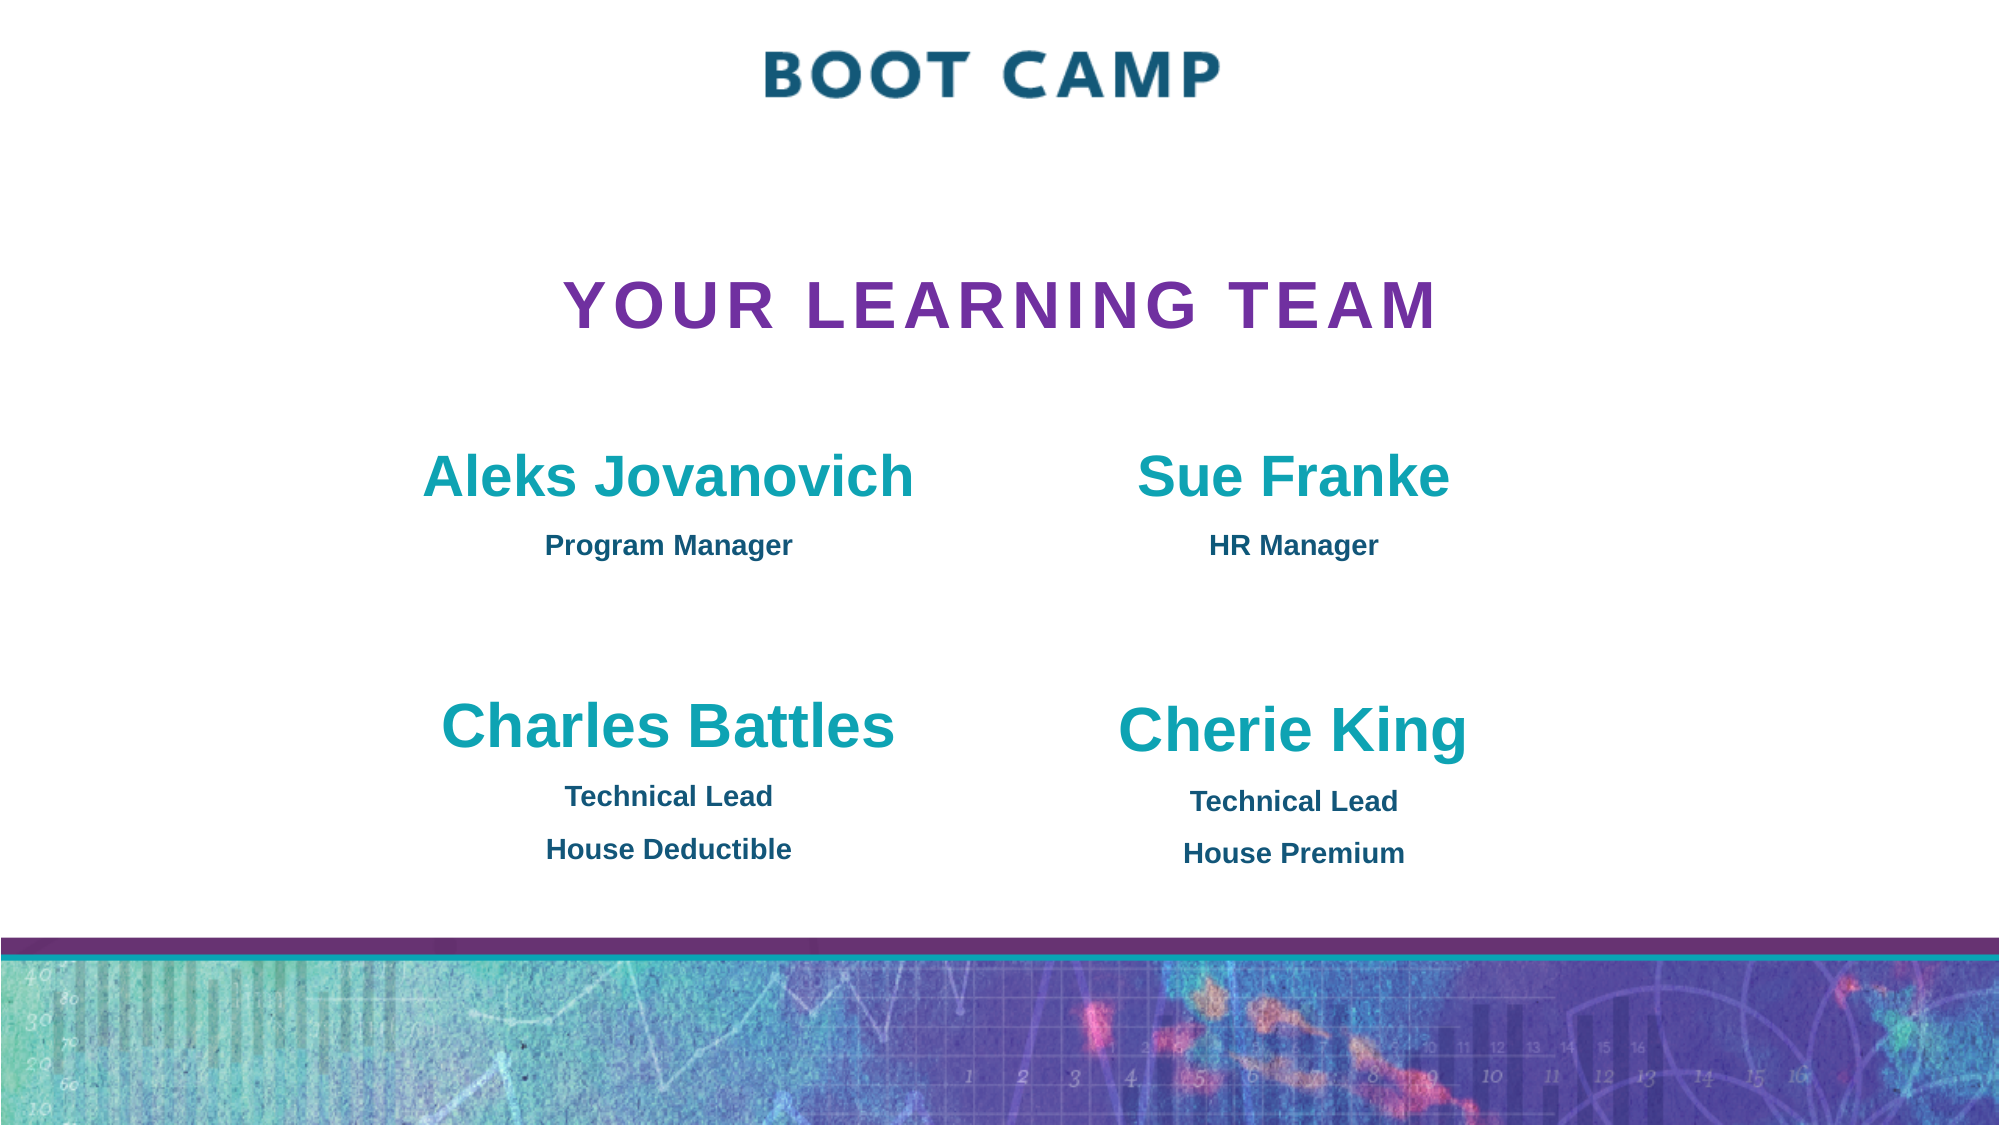

YOUR LEARNING TEAM
Aleks Jovanovich
Program Manager
Sue Franke
HR Manager
Charles Battles
Technical Lead
House Deductible

Cherie King
Technical Lead
House Premium